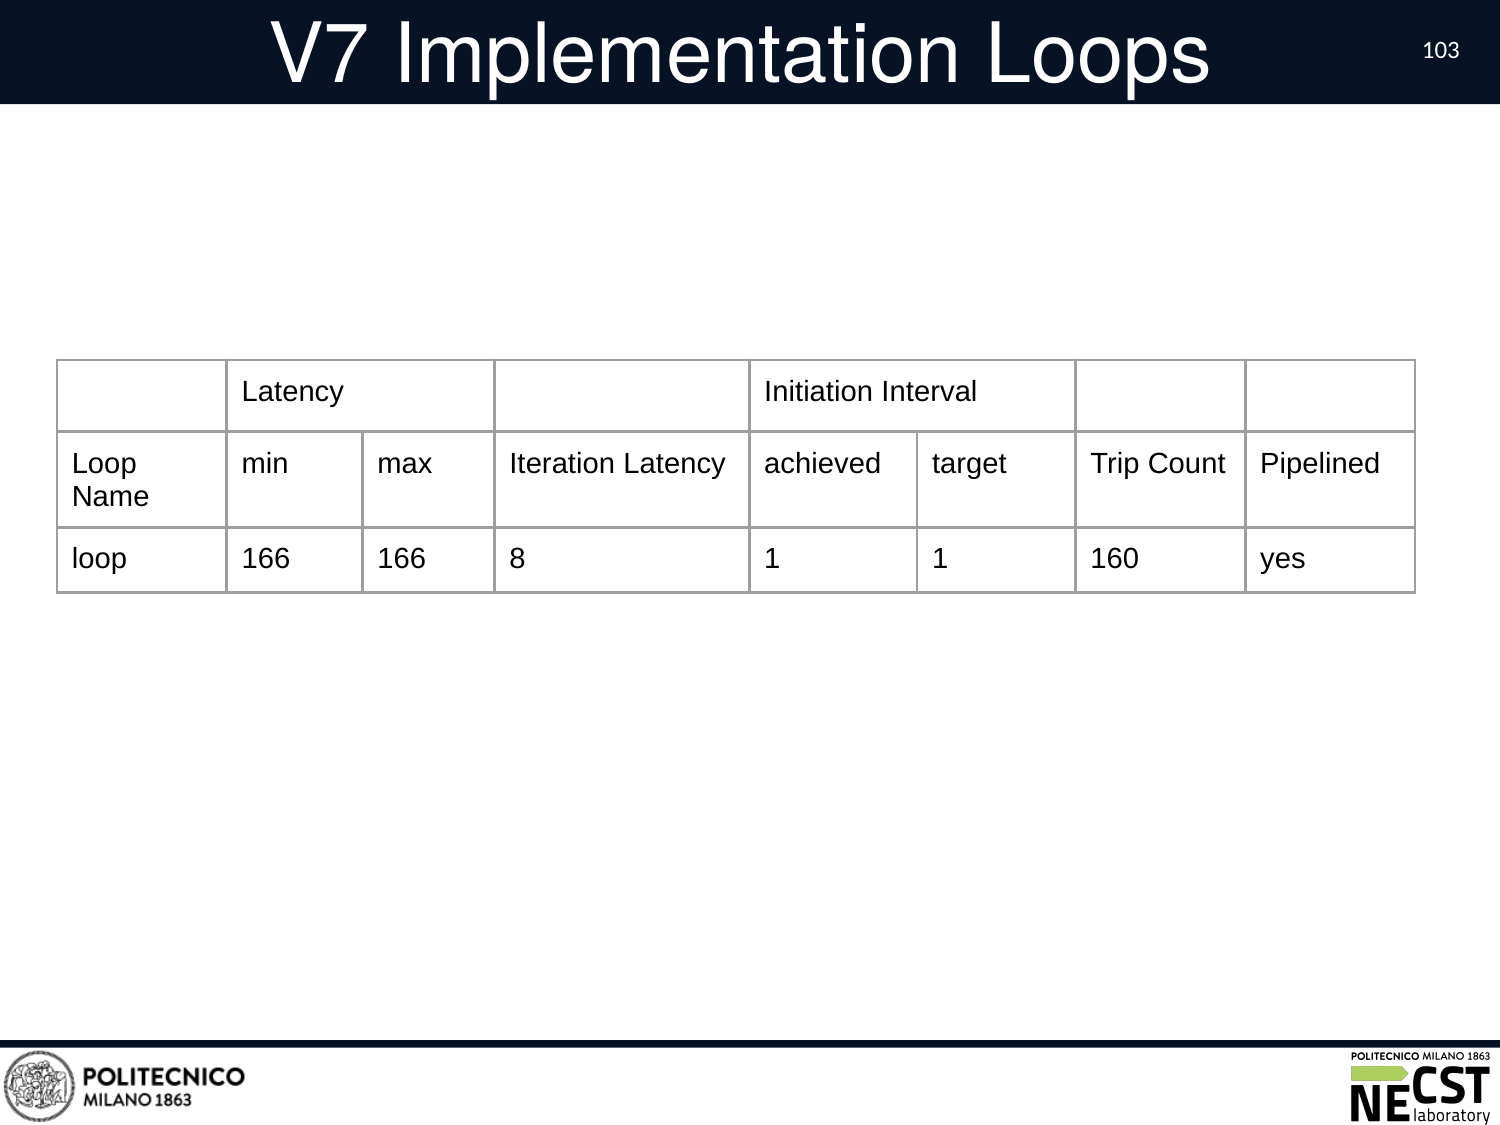

# V7 Implementation Loops
103
|  | Latency |  |  | Initiation Interval |  |  |  |
| --- | --- | --- | --- | --- | --- | --- | --- |
| Loop Name | min | max | Iteration Latency | achieved | target | Trip Count | Pipelined |
| loop | 166 | 166 | 8 | 1 | 1 | 160 | yes |